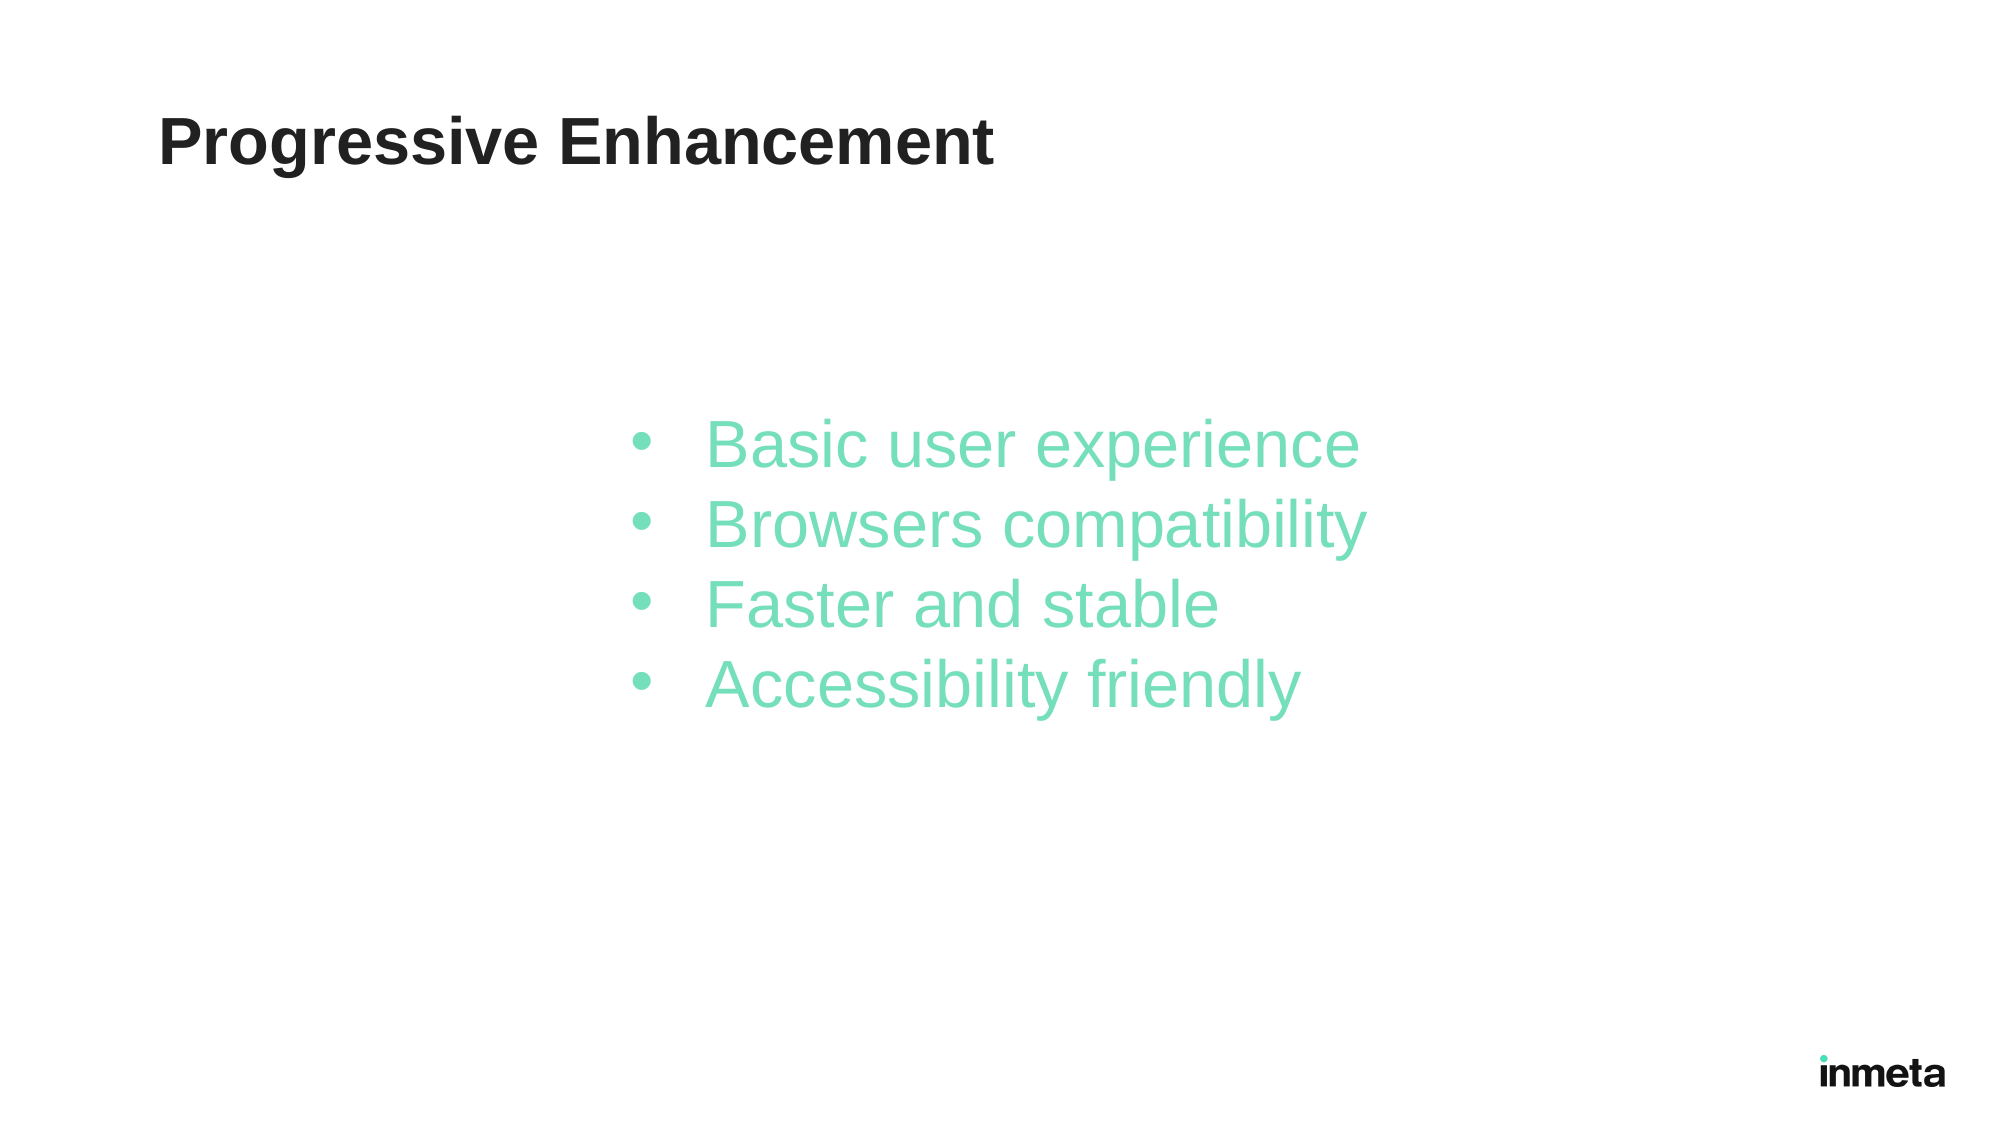

# Progressive Enhancement
Basic user experience
Browsers compatibility
Faster and stable
Accessibility friendly